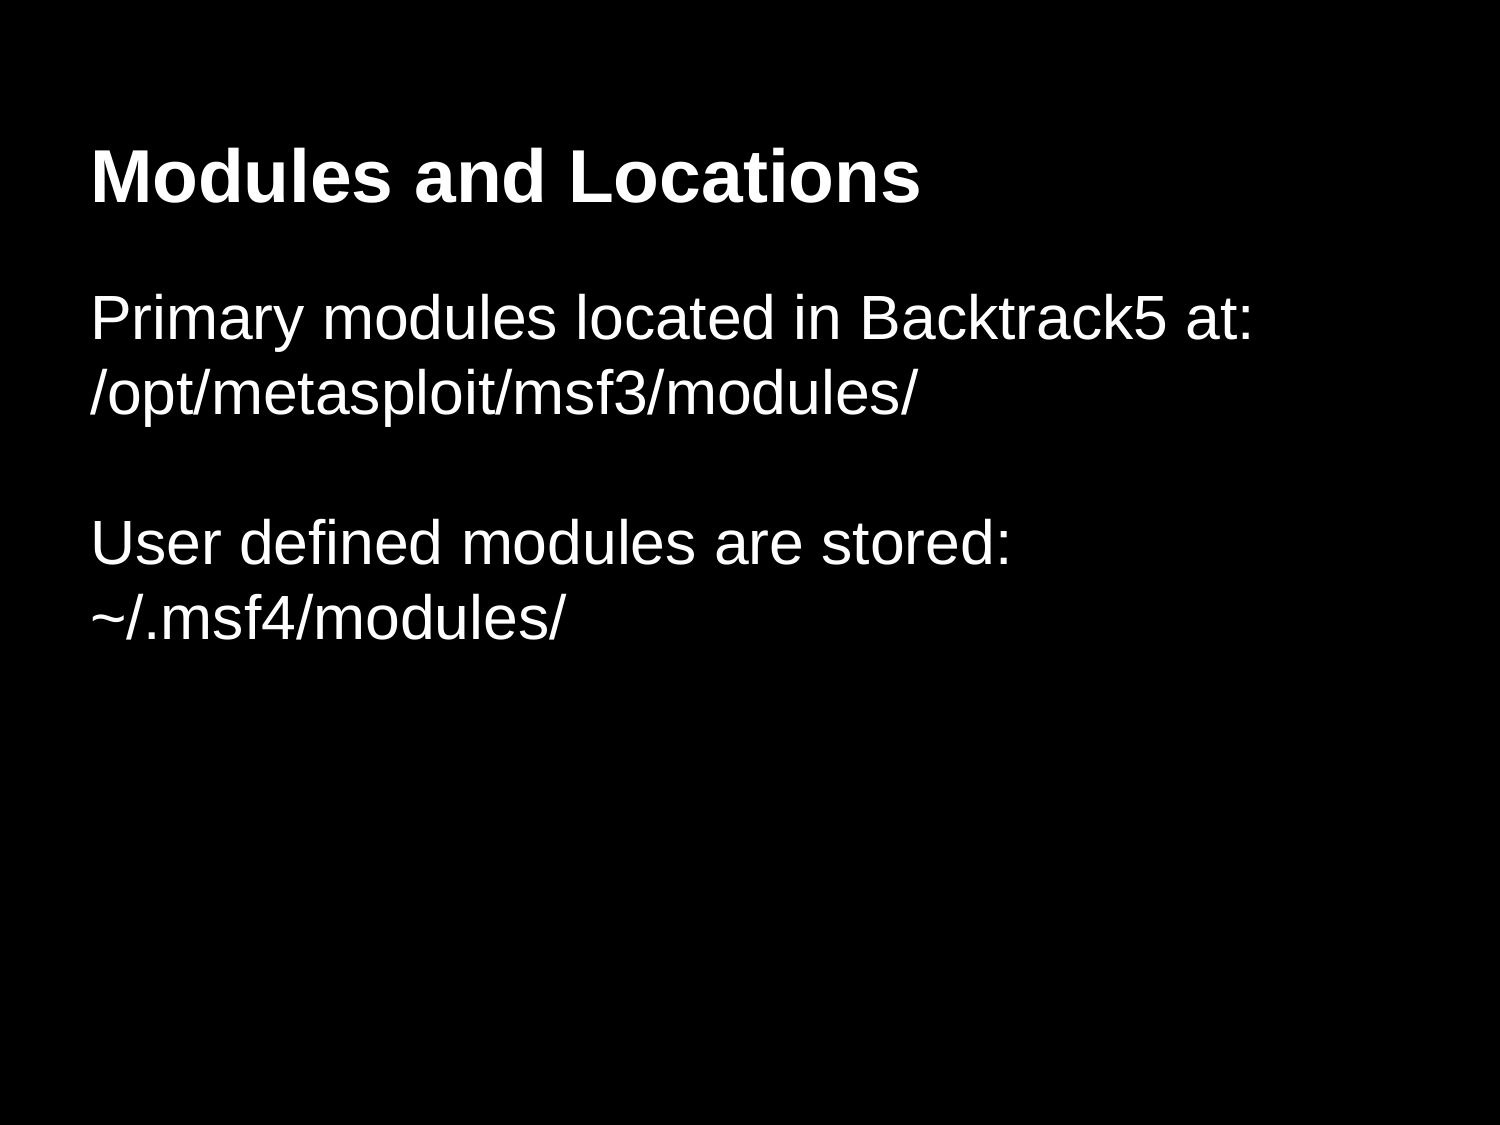

# Modules and Locations
Primary modules located in Backtrack5 at:
/opt/metasploit/msf3/modules/

User defined modules are stored:
~/.msf4/modules/